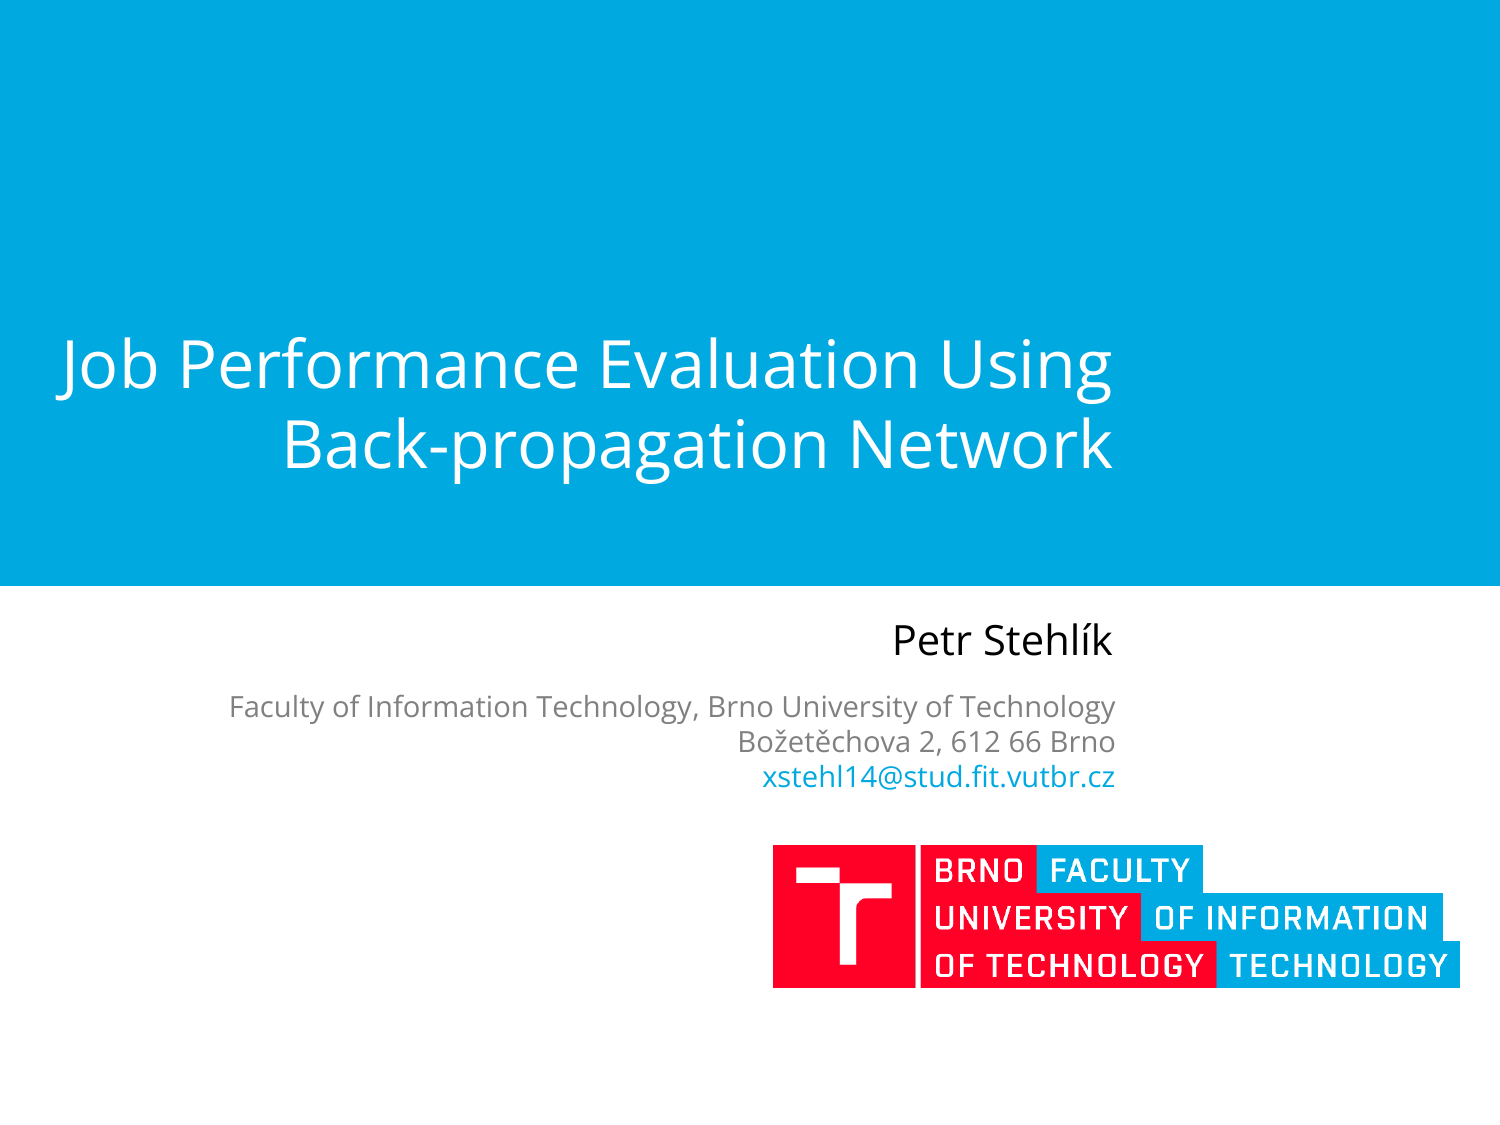

# Job Performance Evaluation Using Back-propagation Network
Petr Stehlík
Faculty of Information Technology, Brno University of Technology
Božetěchova 2, 612 66 Brno
xstehl14@stud.fit.vutbr.cz